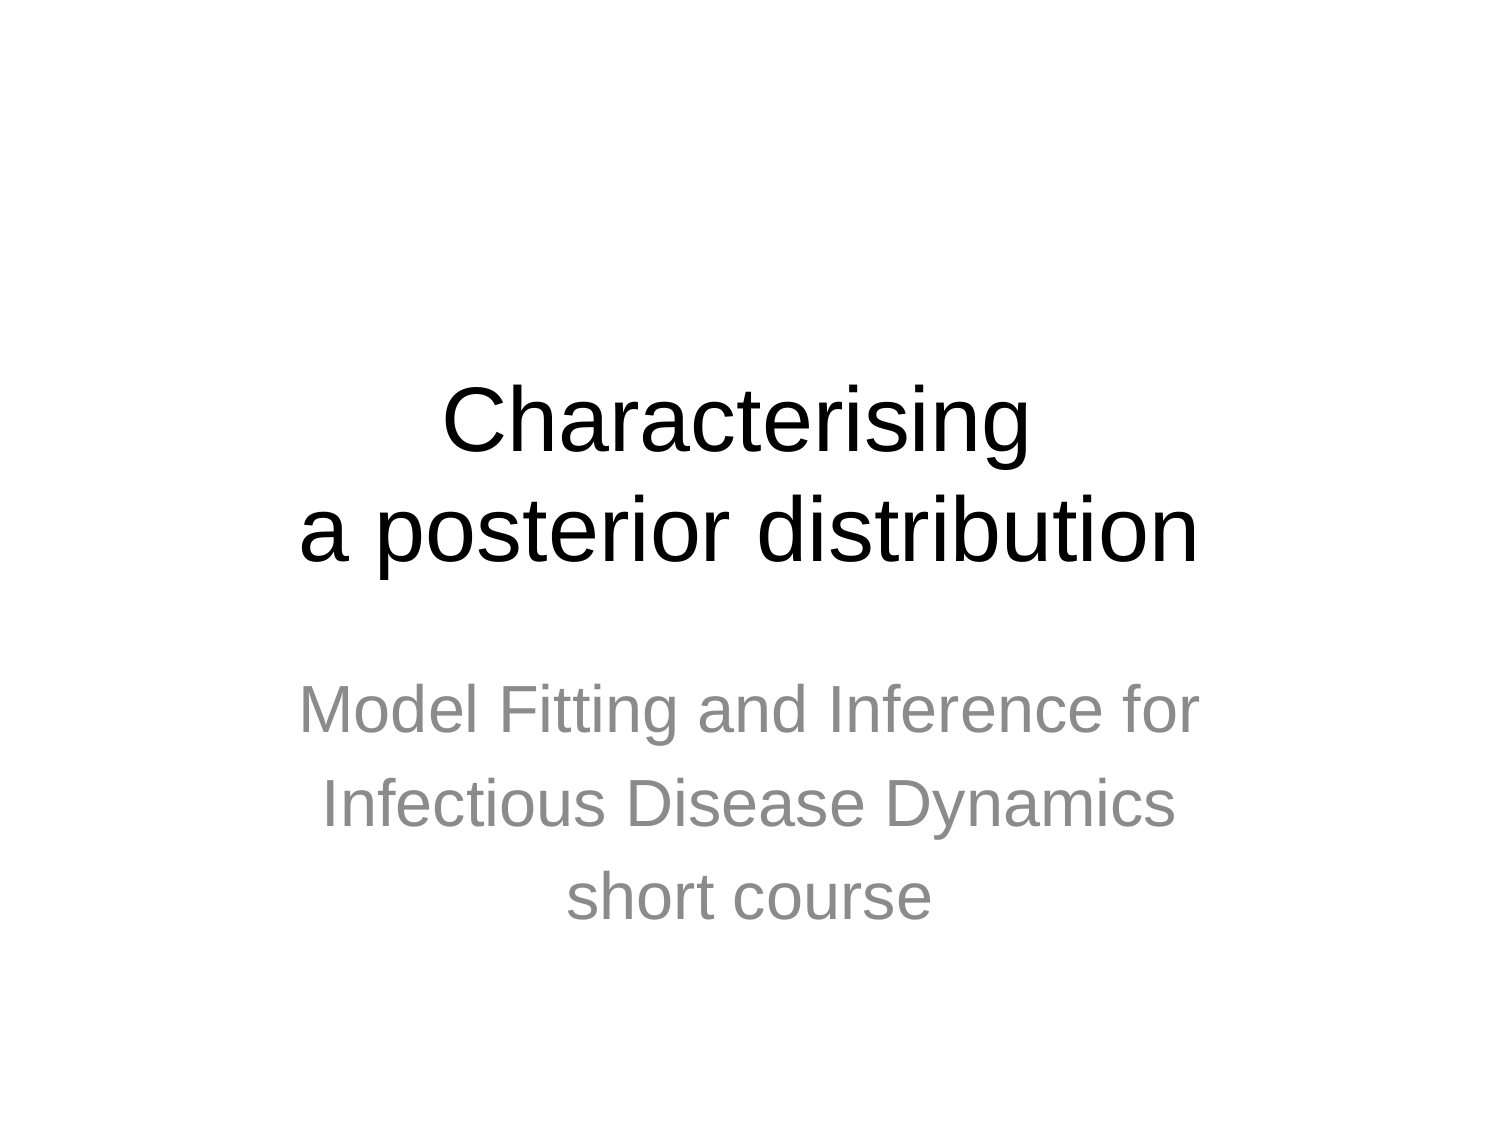

# Characterising a posterior distribution
Model Fitting and Inference for
Infectious Disease Dynamics
short course